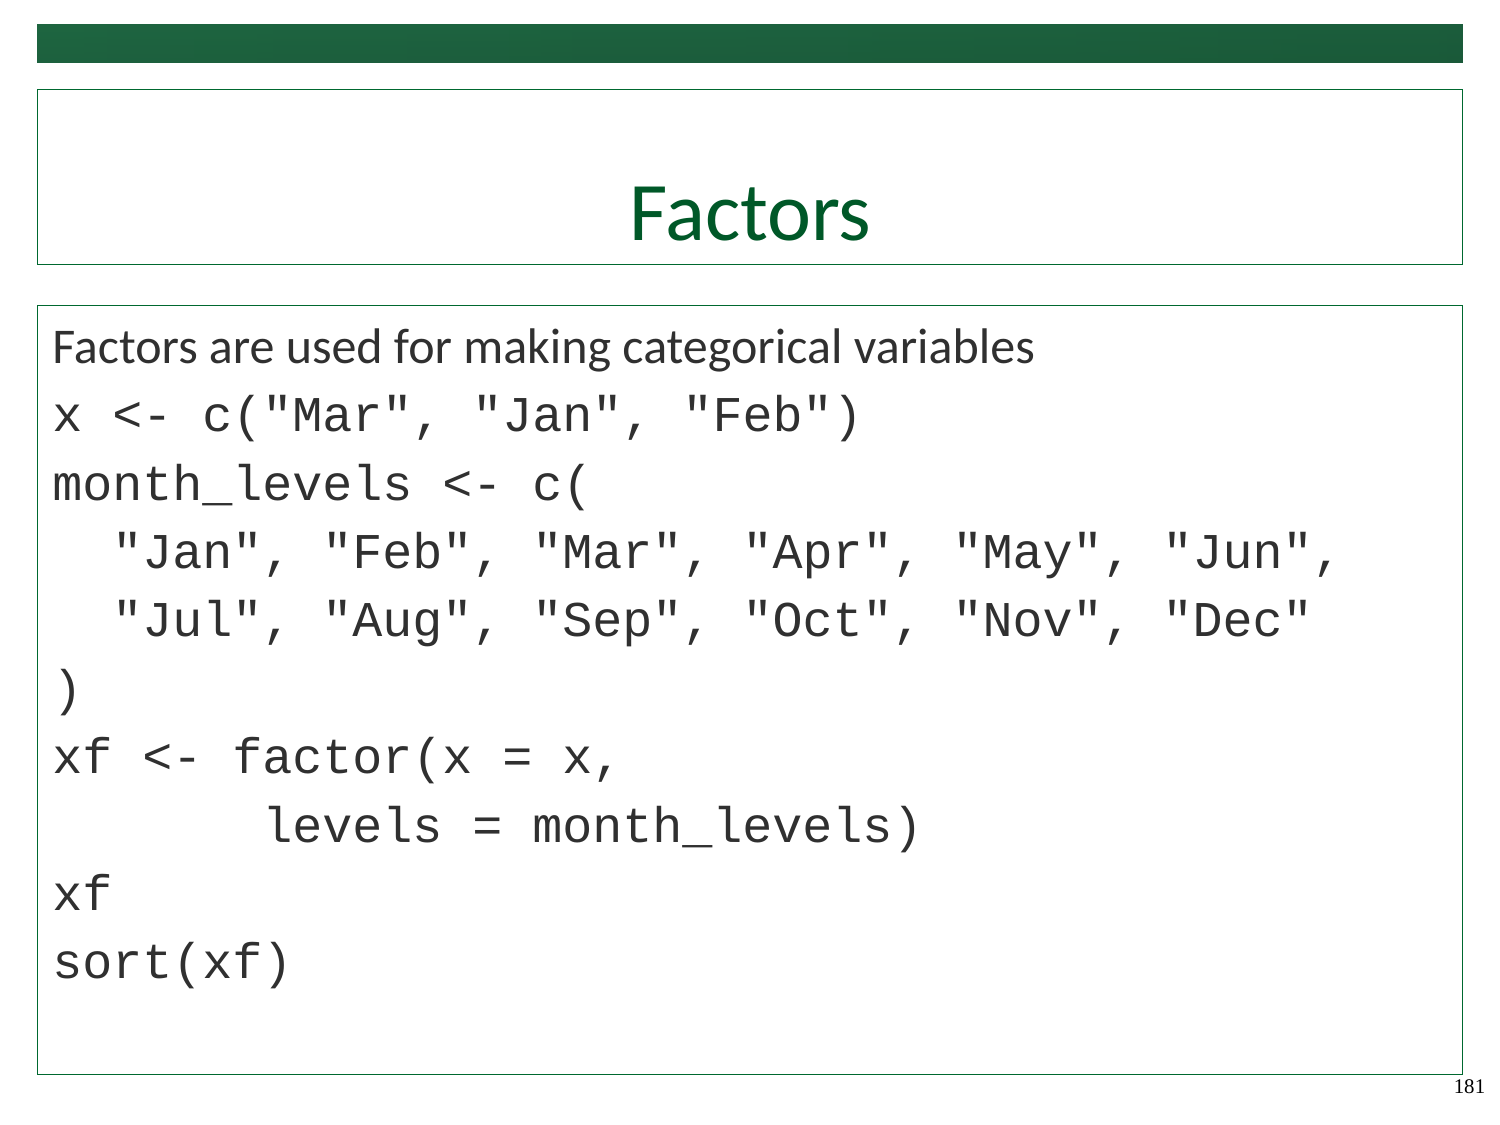

# Factors
Factors are used for making categorical variables
x <- c("Mar", "Jan", "Feb")
month_levels <- c(
  "Jan", "Feb", "Mar", "Apr", "May", "Jun",
  "Jul", "Aug", "Sep", "Oct", "Nov", "Dec"
)
xf <- factor(x = x,
       levels = month_levels)
xf
sort(xf)
181